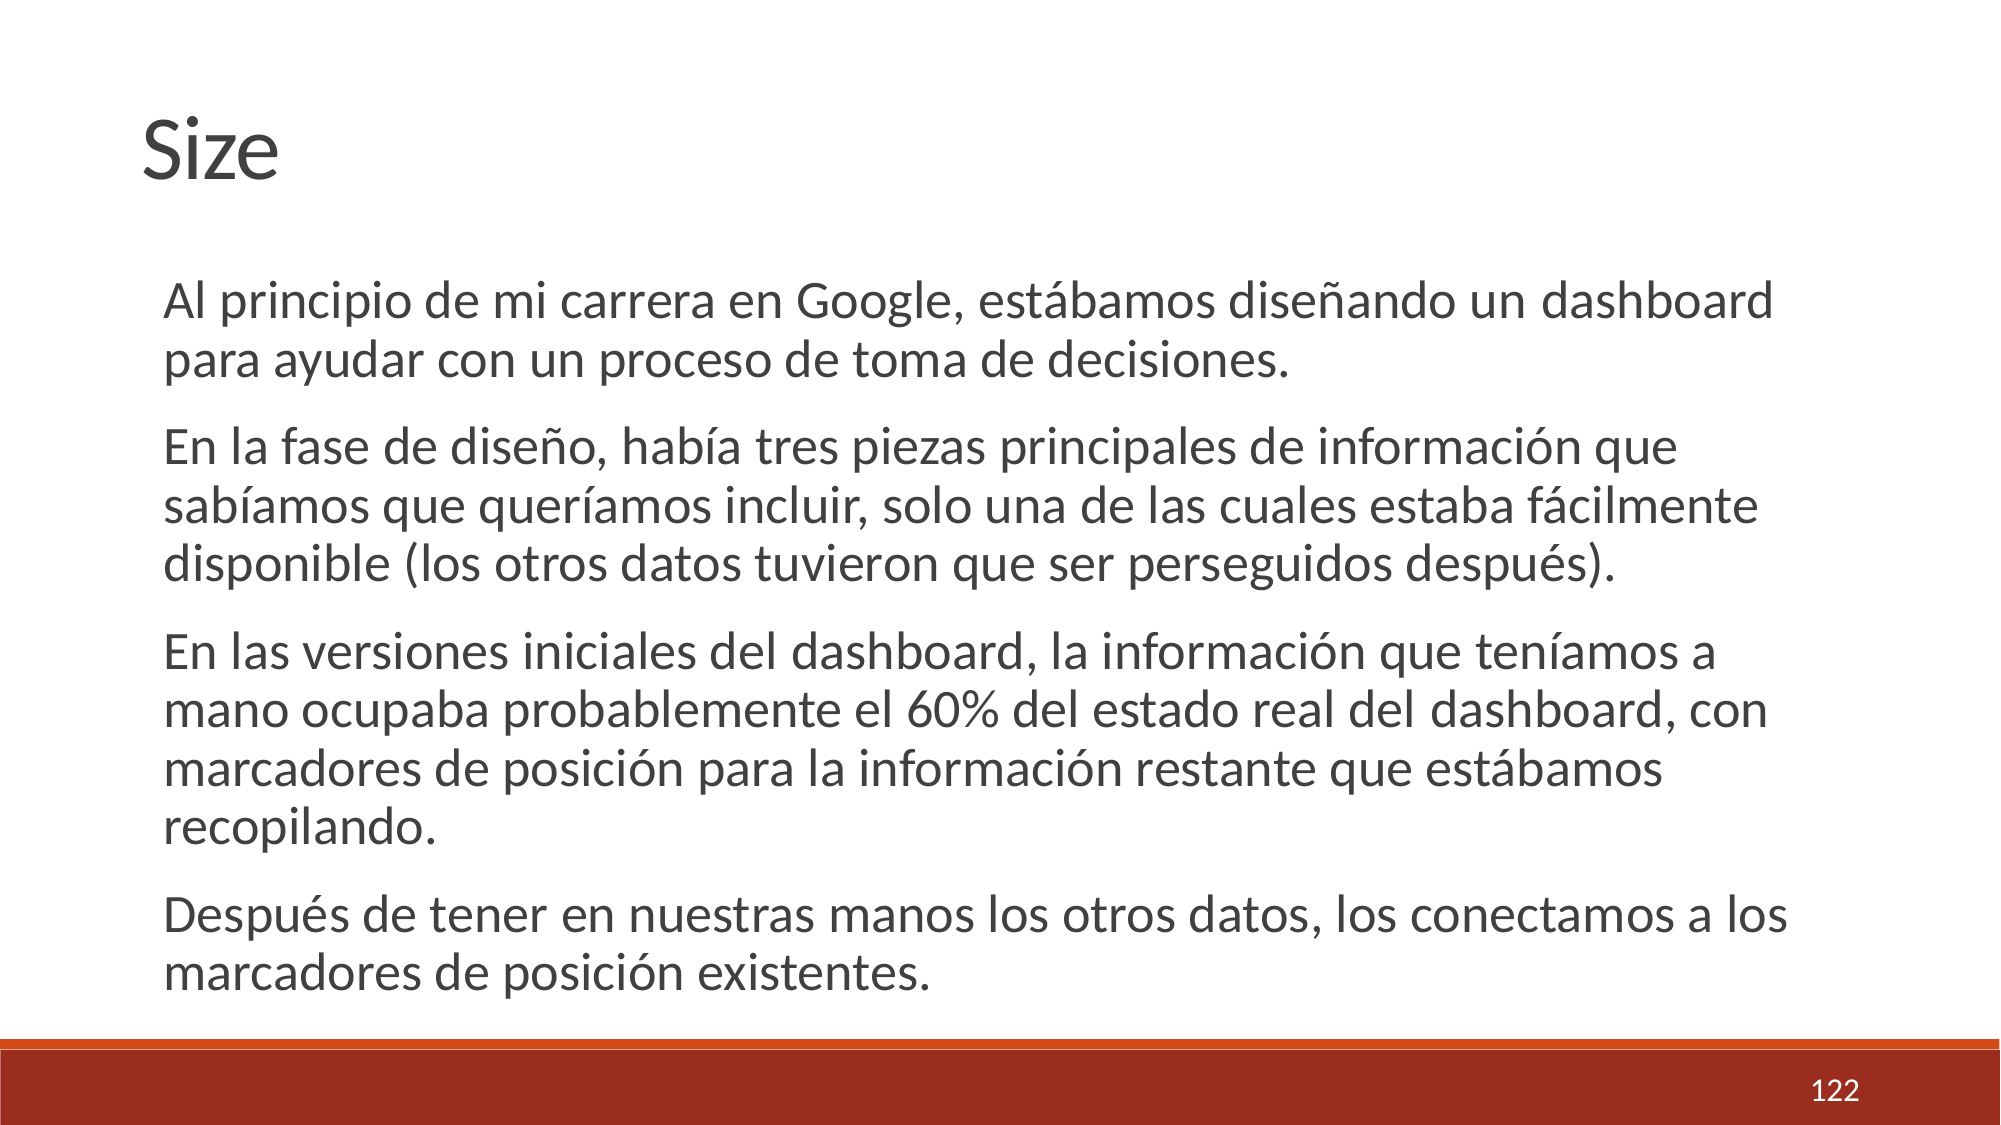

Size
Al principio de mi carrera en Google, estábamos diseñando un dashboard para ayudar con un proceso de toma de decisiones.
En la fase de diseño, había tres piezas principales de información que sabíamos que queríamos incluir, solo una de las cuales estaba fácilmente disponible (los otros datos tuvieron que ser perseguidos después).
En las versiones iniciales del dashboard, la información que teníamos a mano ocupaba probablemente el 60% del estado real del dashboard, con marcadores de posición para la información restante que estábamos recopilando.
Después de tener en nuestras manos los otros datos, los conectamos a los marcadores de posición existentes.
122